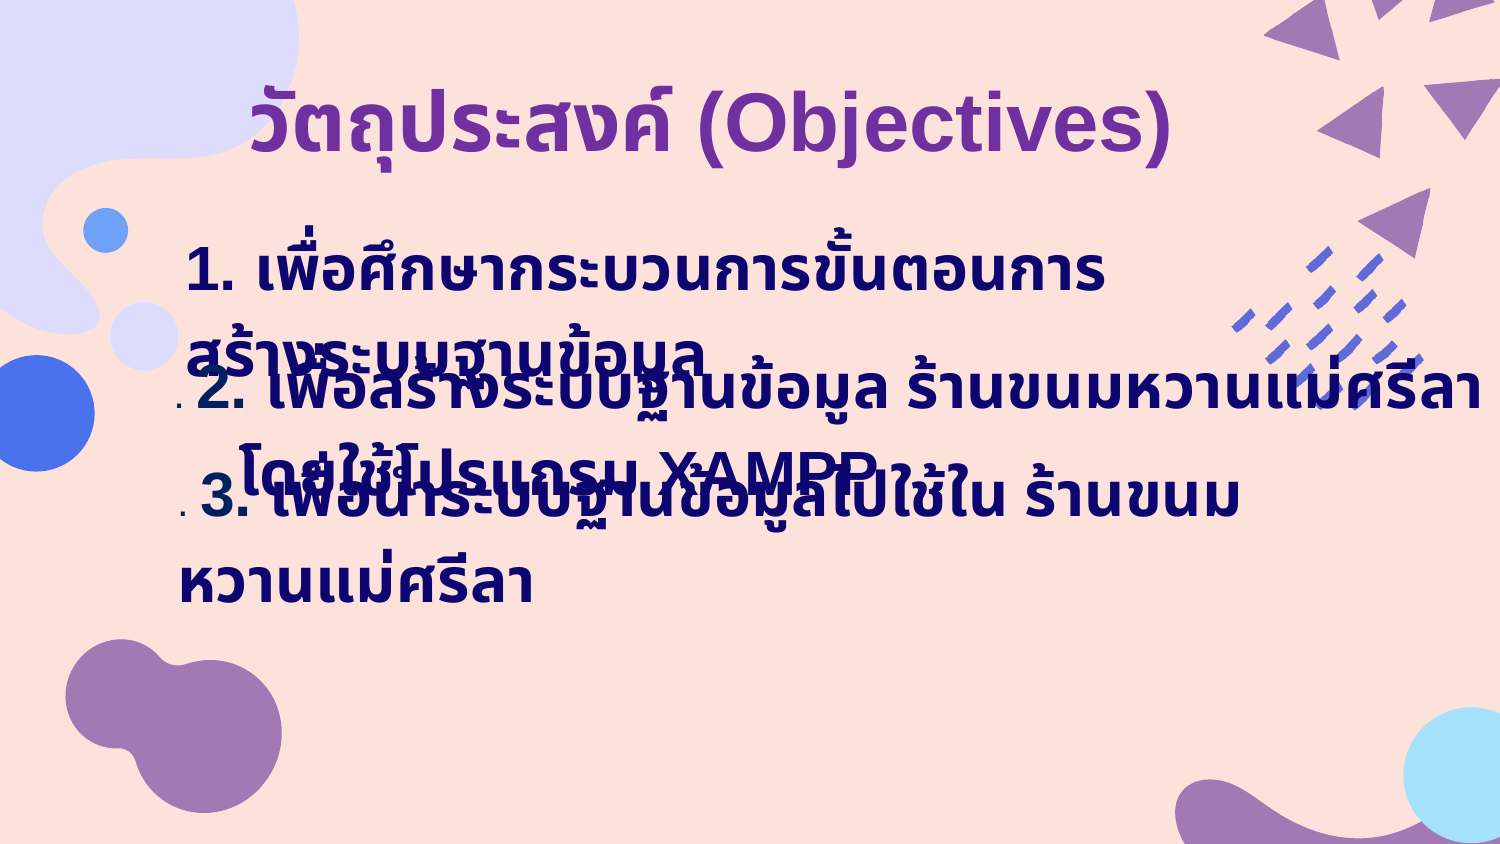

# วัตถุประสงค์ (Objectives)

1. เพื่อศึกษากระบวนการขั้นตอนการสร้างระบบฐานข้อมูล

. 2. เพื่อสร้างระบบฐานข้อมูล ร้านขนมหวานแม่ศรีลา
    โดยใช้โปรแกรม XAMPP
. 3. เพื่อนำระบบฐานข้อมูลไปใช้ใน ร้านขนมหวานแม่ศรีลา